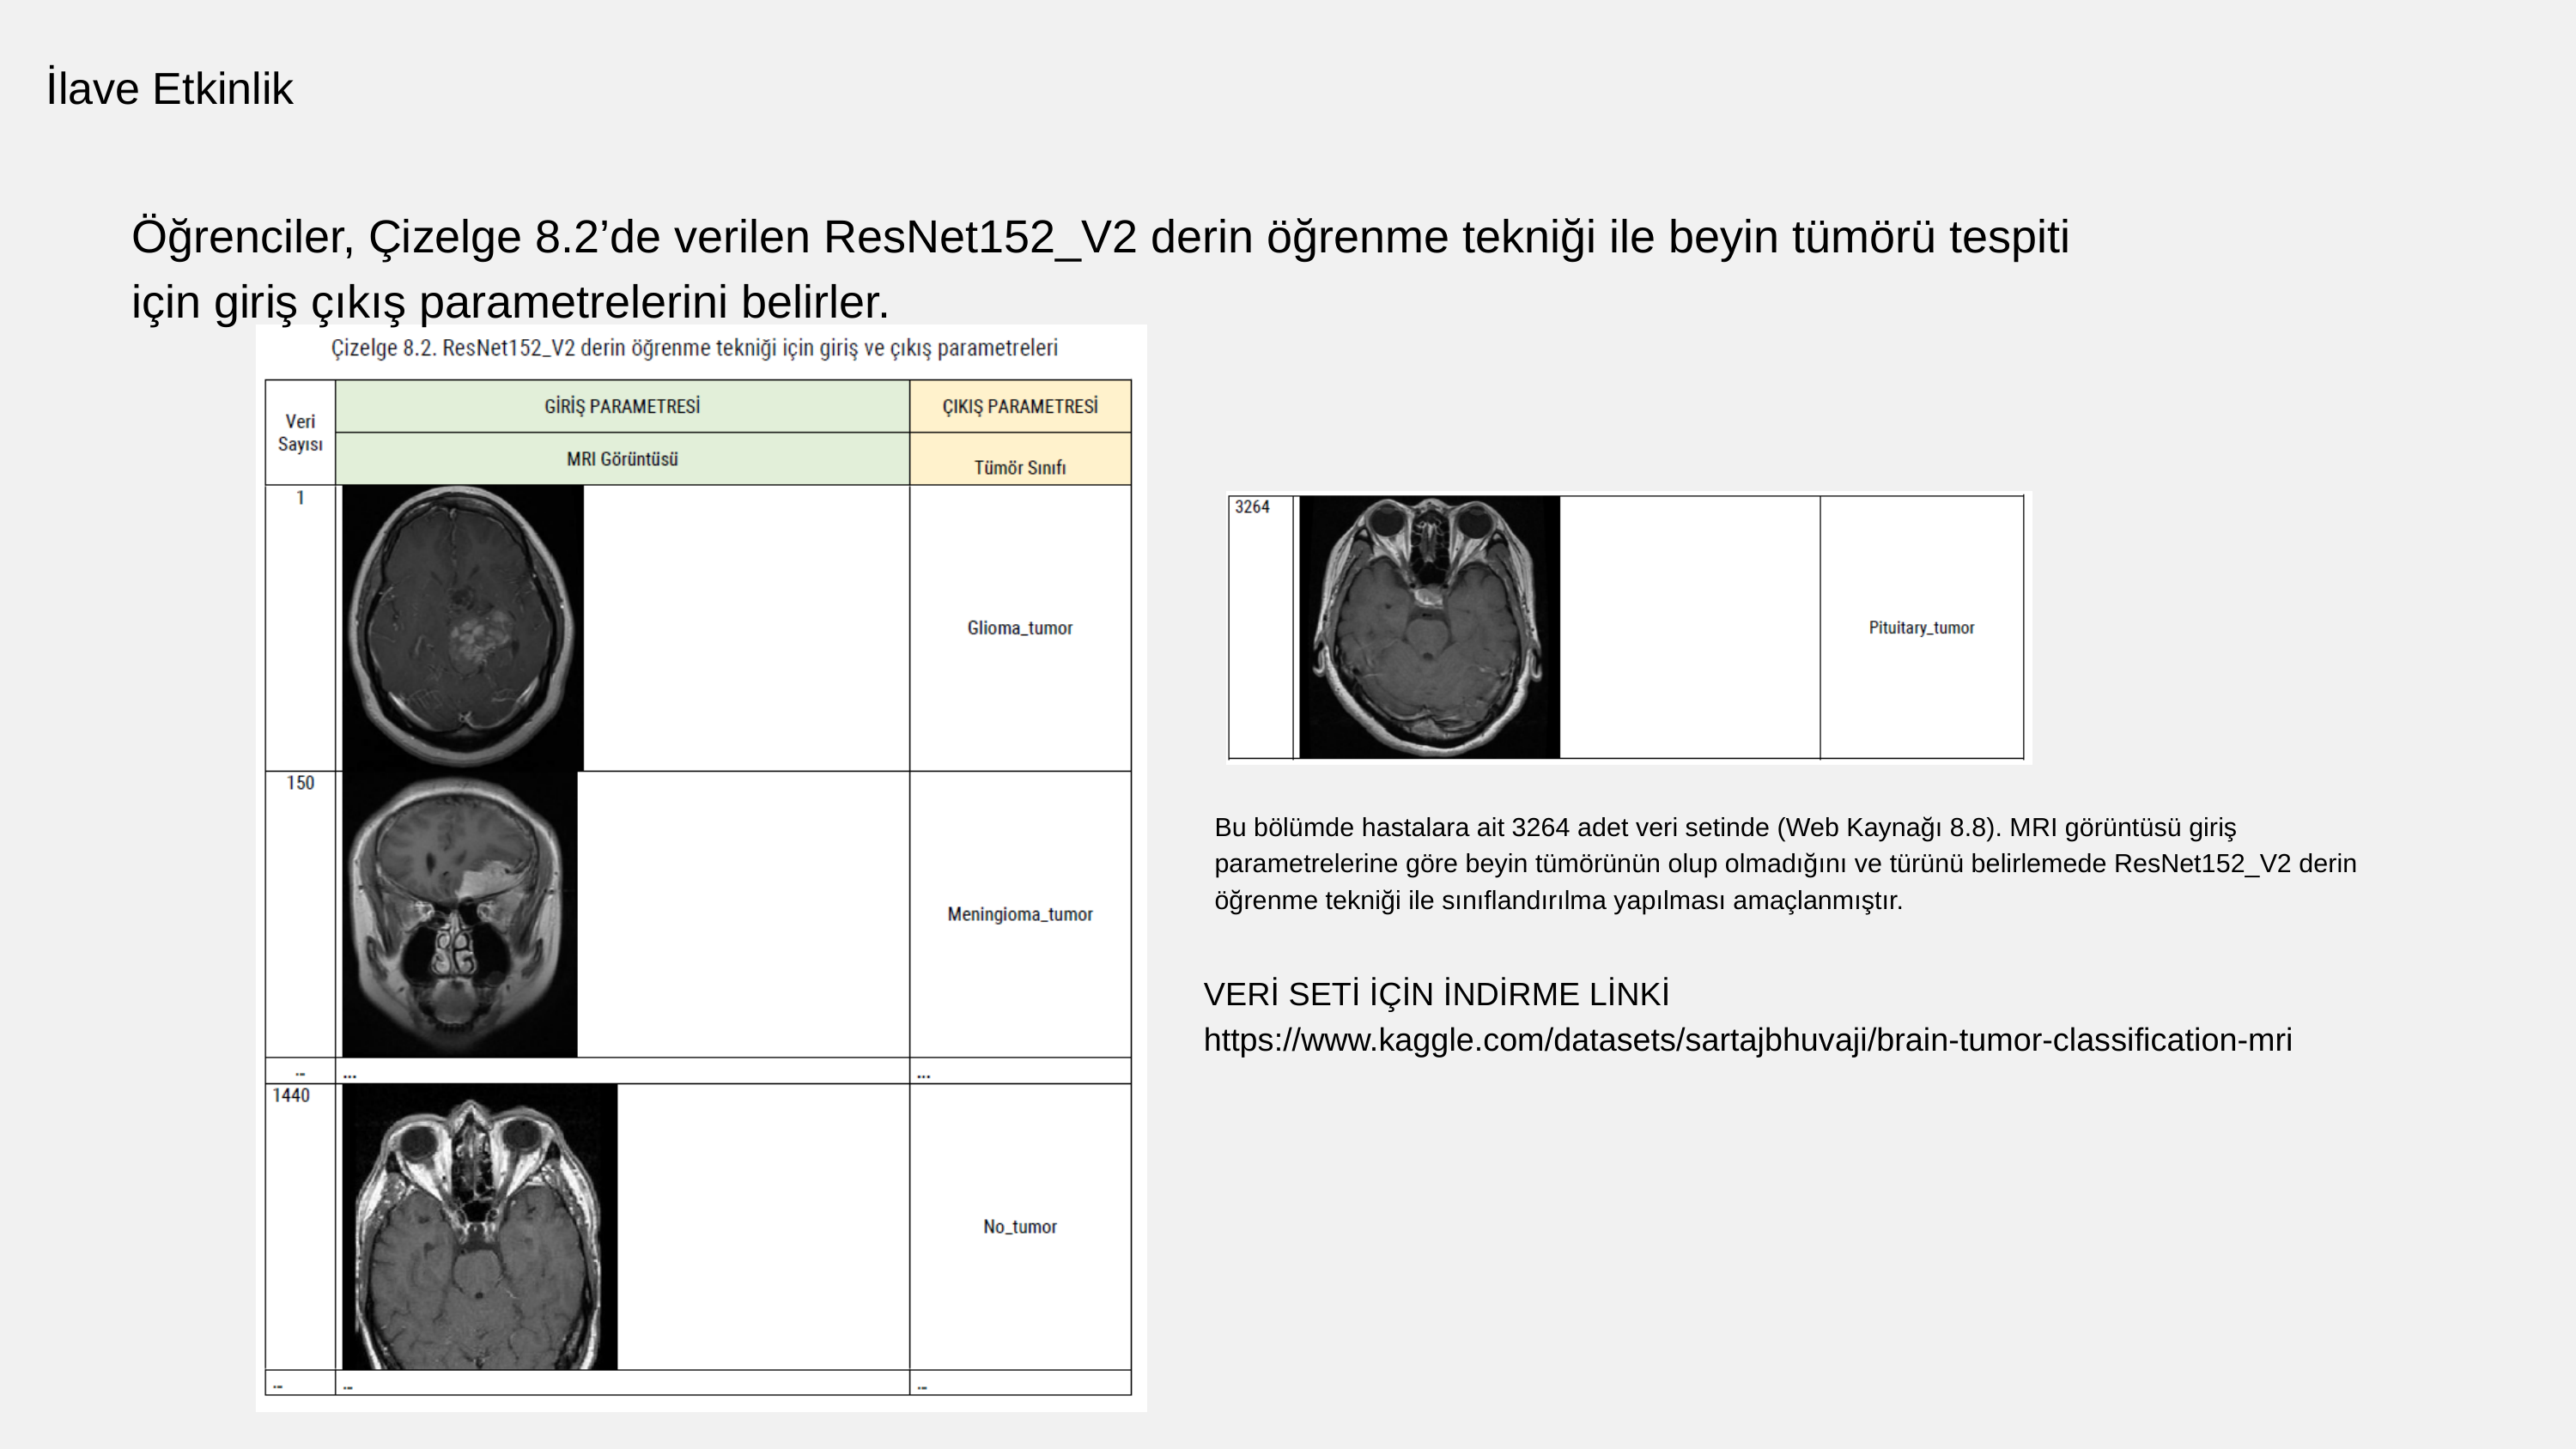

İlave Etkinlik
Öğrenciler, Çizelge 8.2’de verilen ResNet152_V2 derin öğrenme tekniği ile beyin tümörü tespiti
için giriş çıkış parametrelerini belirler.

Bu bölümde hastalara ait 3264 adet veri setinde (Web Kaynağı 8.8). MRI görüntüsü giriş
parametrelerine göre beyin tümörünün olup olmadığını ve türünü belirlemede ResNet152_V2 derin
öğrenme tekniği ile sınıflandırılma yapılması amaçlanmıştır.
VERİ SETİ İÇİN İNDİRME LİNKİ
https://www.kaggle.com/datasets/sartajbhuvaji/brain-tumor-classification-mri